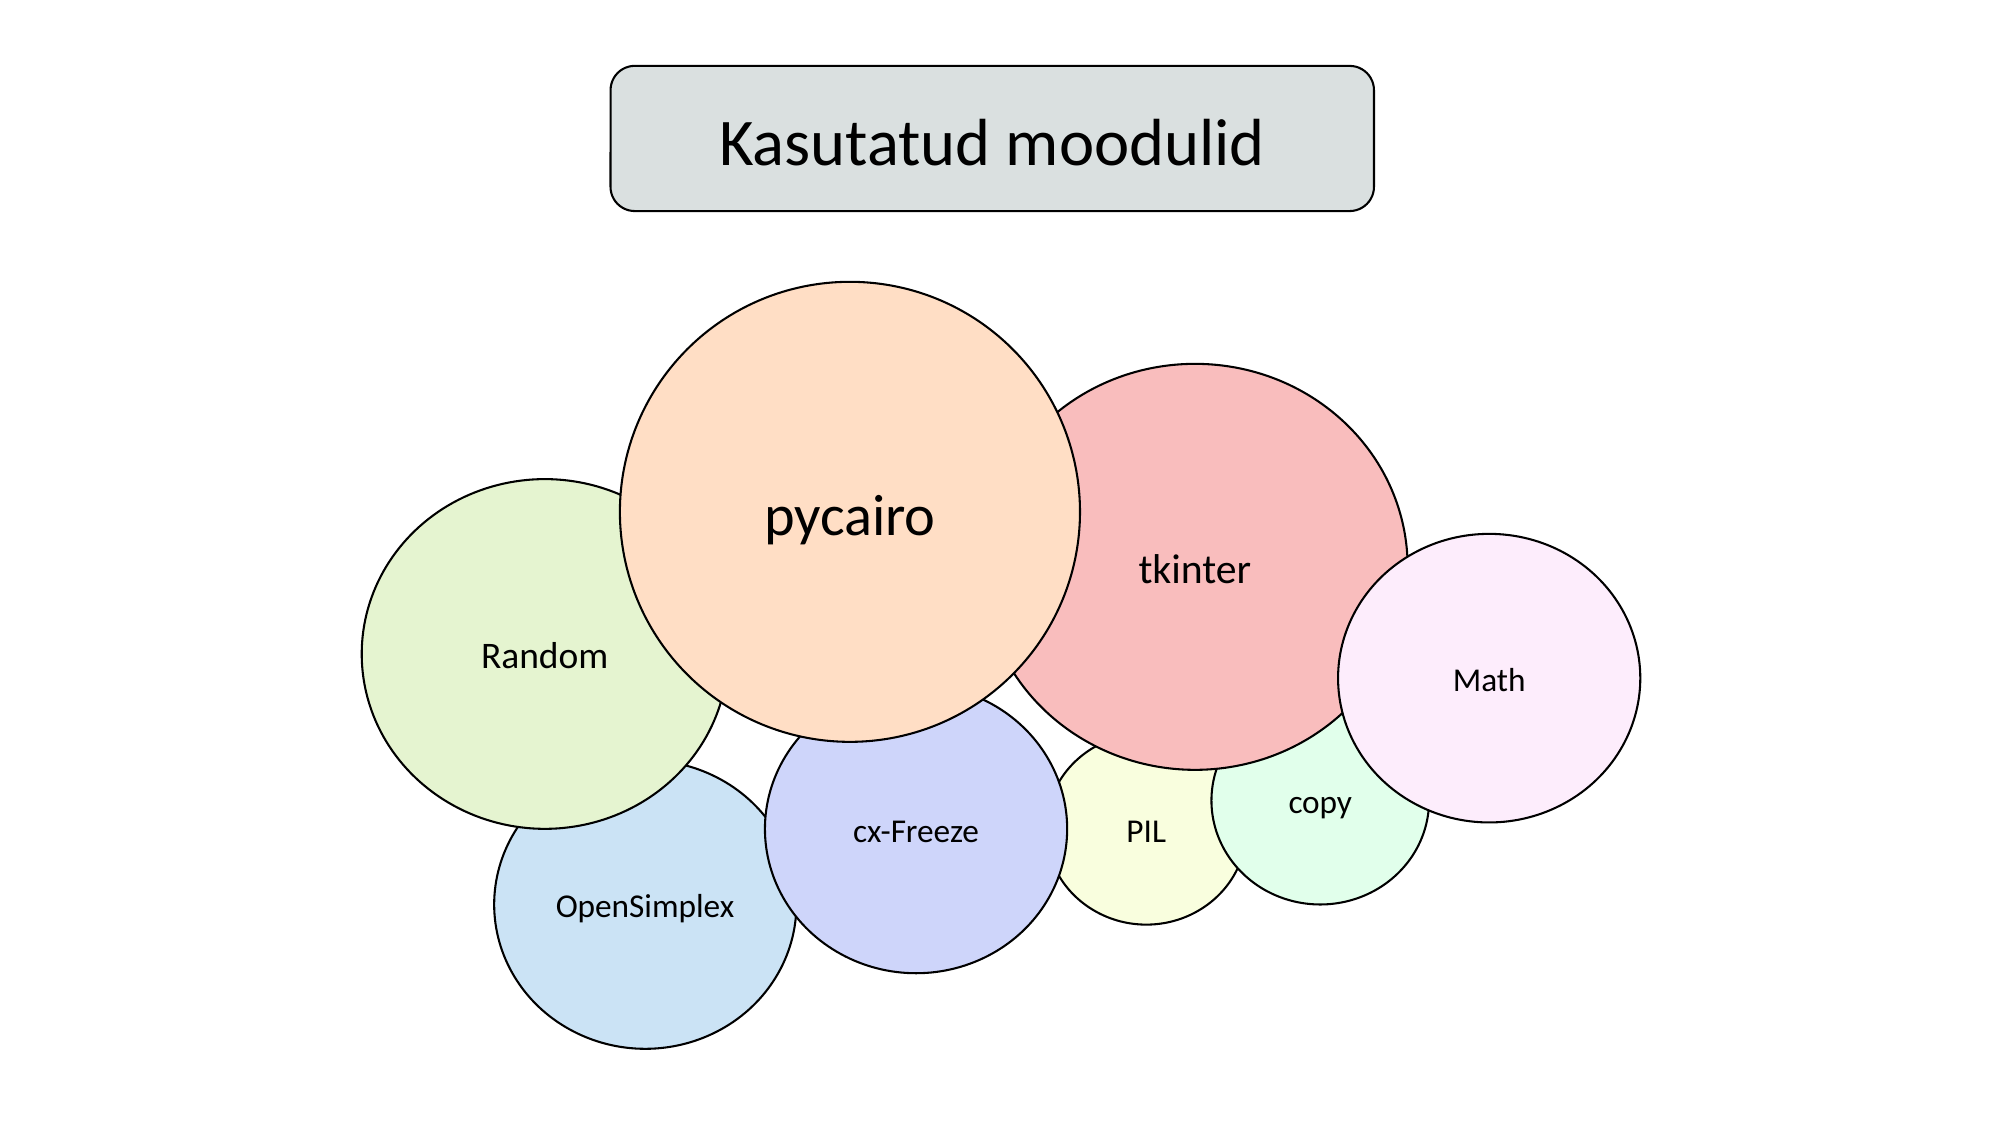

Kasutatud moodulid
pycairo
tkinter
Random
Math
cx-Freeze
copy
PIL
OpenSimplex